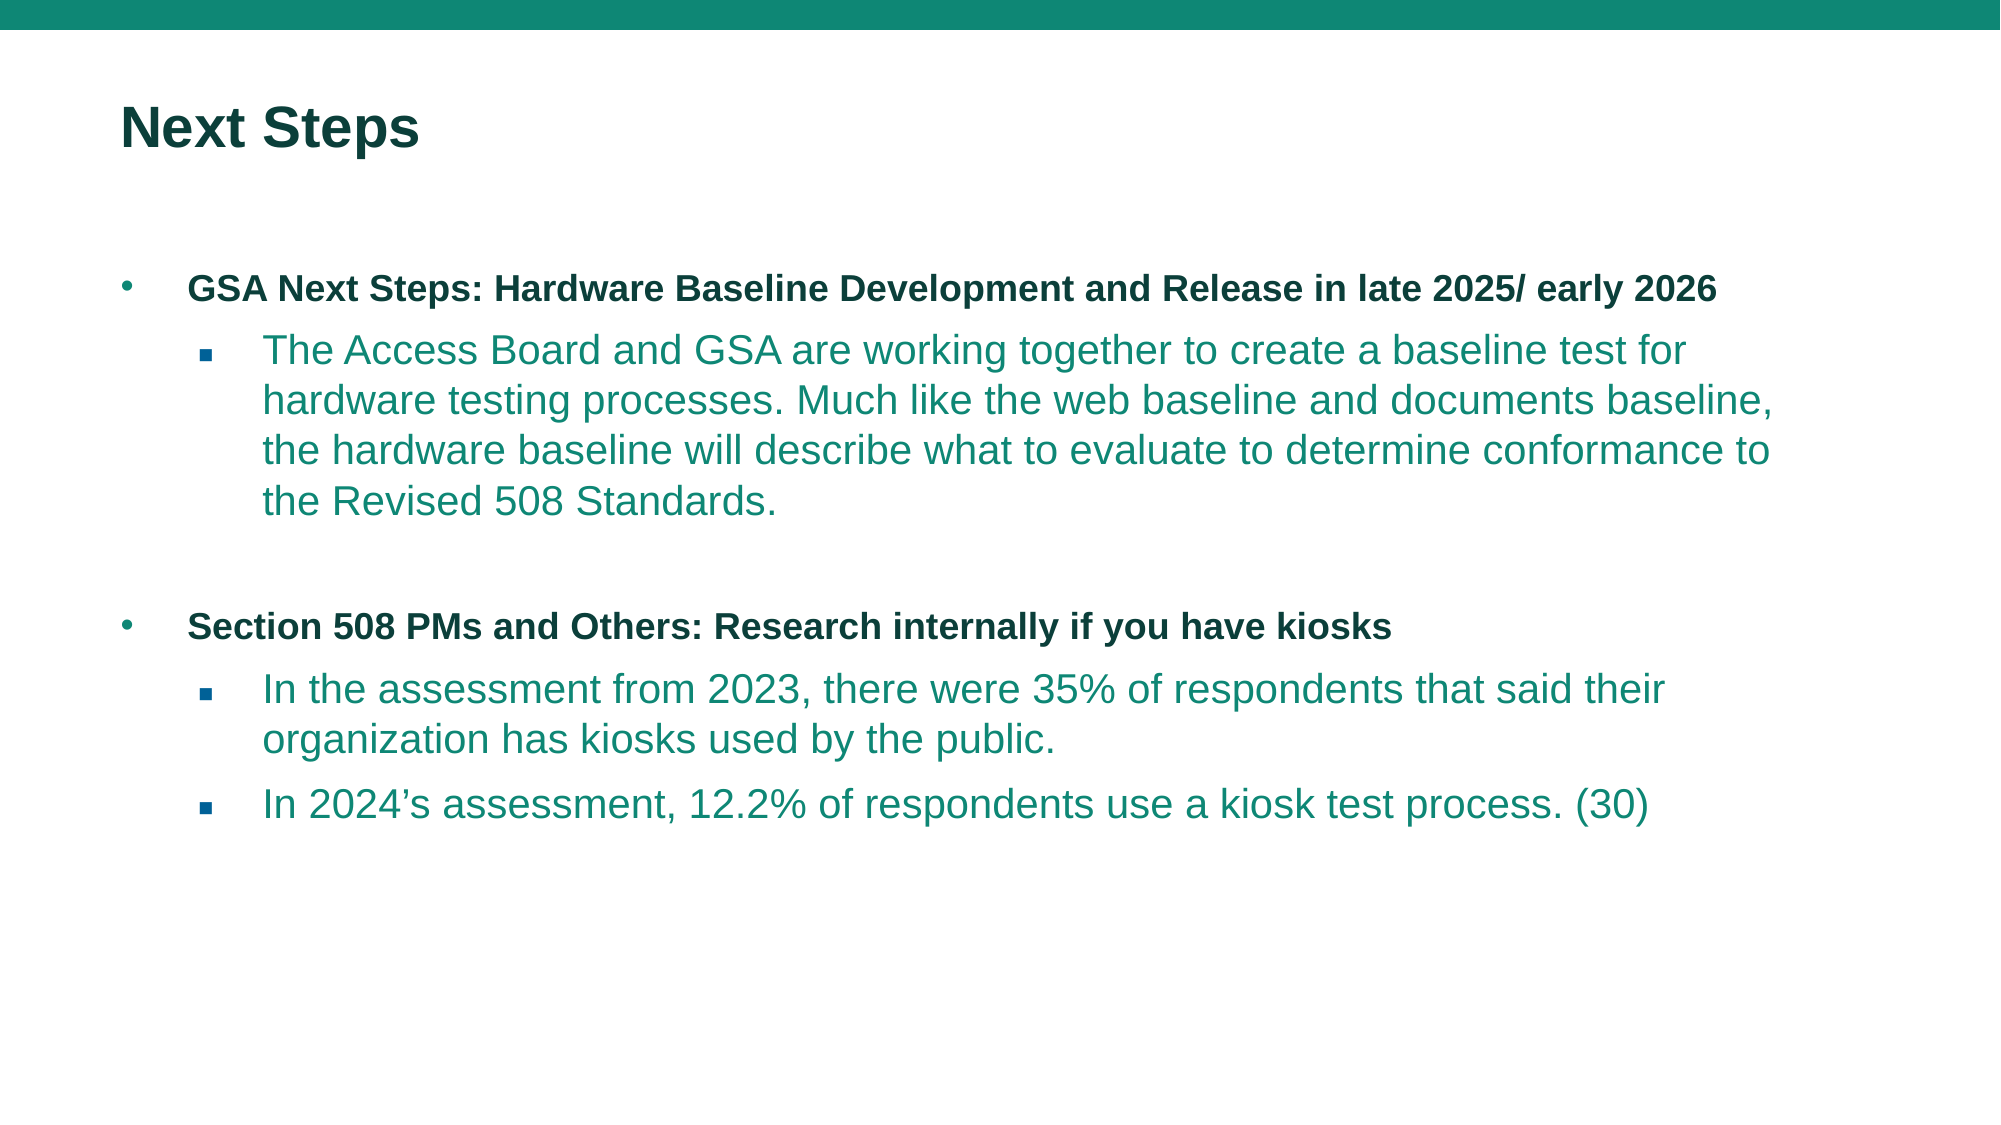

# Next Steps
GSA Next Steps: Hardware Baseline Development and Release in late 2025/ early 2026
The Access Board and GSA are working together to create a baseline test for hardware testing processes. Much like the web baseline and documents baseline, the hardware baseline will describe what to evaluate to determine conformance to the Revised 508 Standards.

Section 508 PMs and Others: Research internally if you have kiosks
In the assessment from 2023, there were 35% of respondents that said their organization has kiosks used by the public.
In 2024’s assessment, 12.2% of respondents use a kiosk test process. (30)